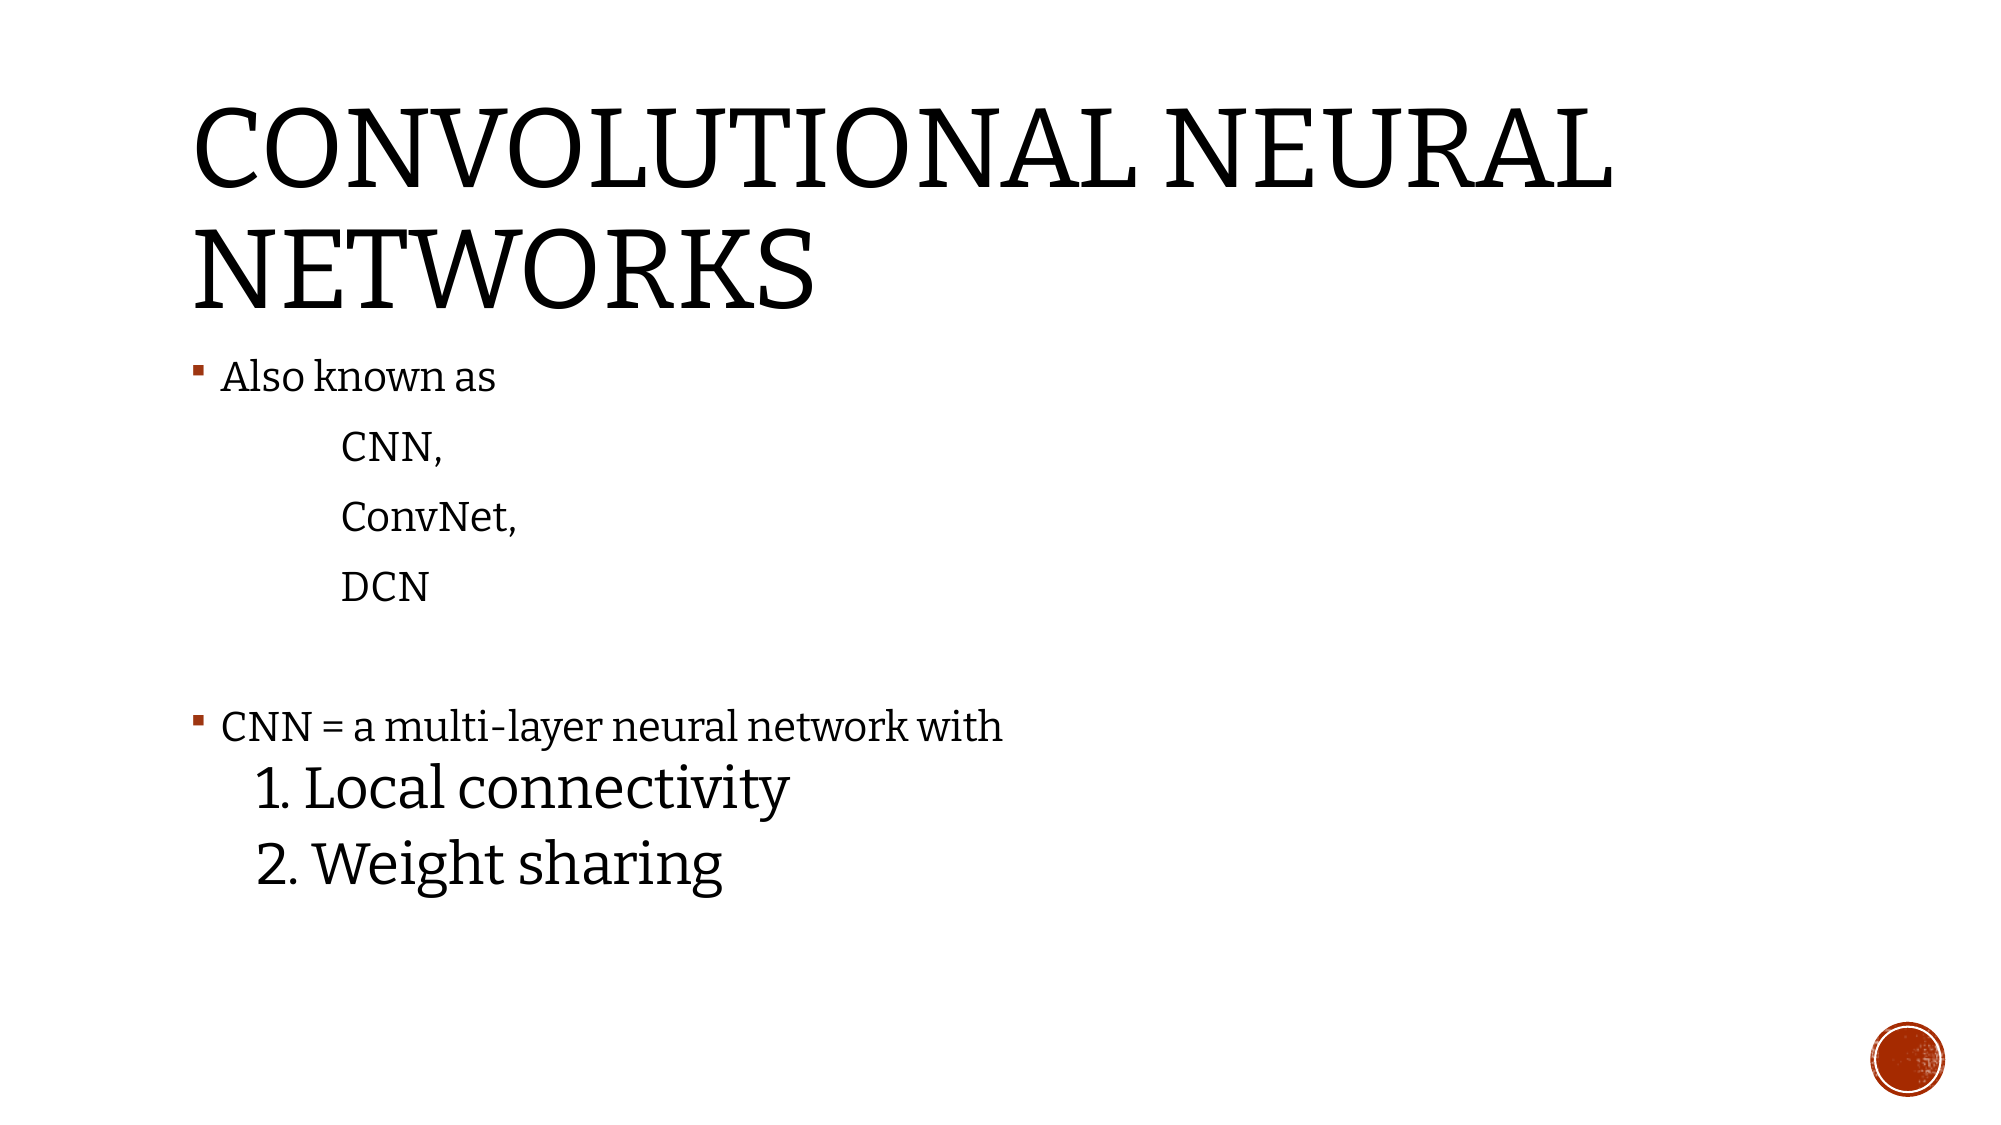

# Convolutional Neural Networks
Also known as
	CNN,
	ConvNet,
	DCN

CNN = a multi-layer neural network with
1. Local connectivity
2. Weight sharing